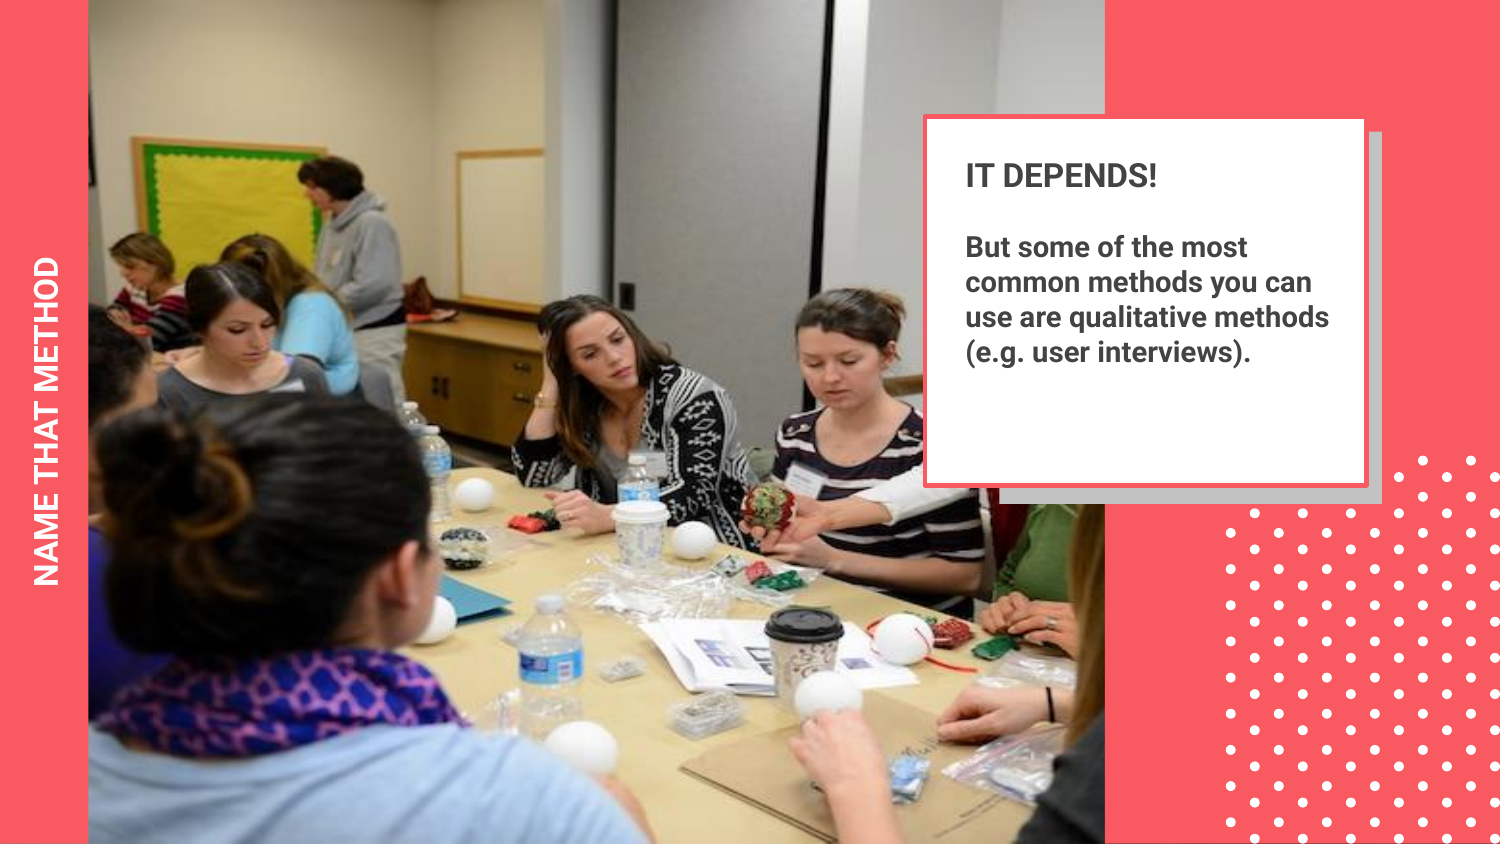

IT DEPENDS!

But some of the most common methods you can use are qualitative methods (e.g. user interviews).
# NAME THAT METHOD